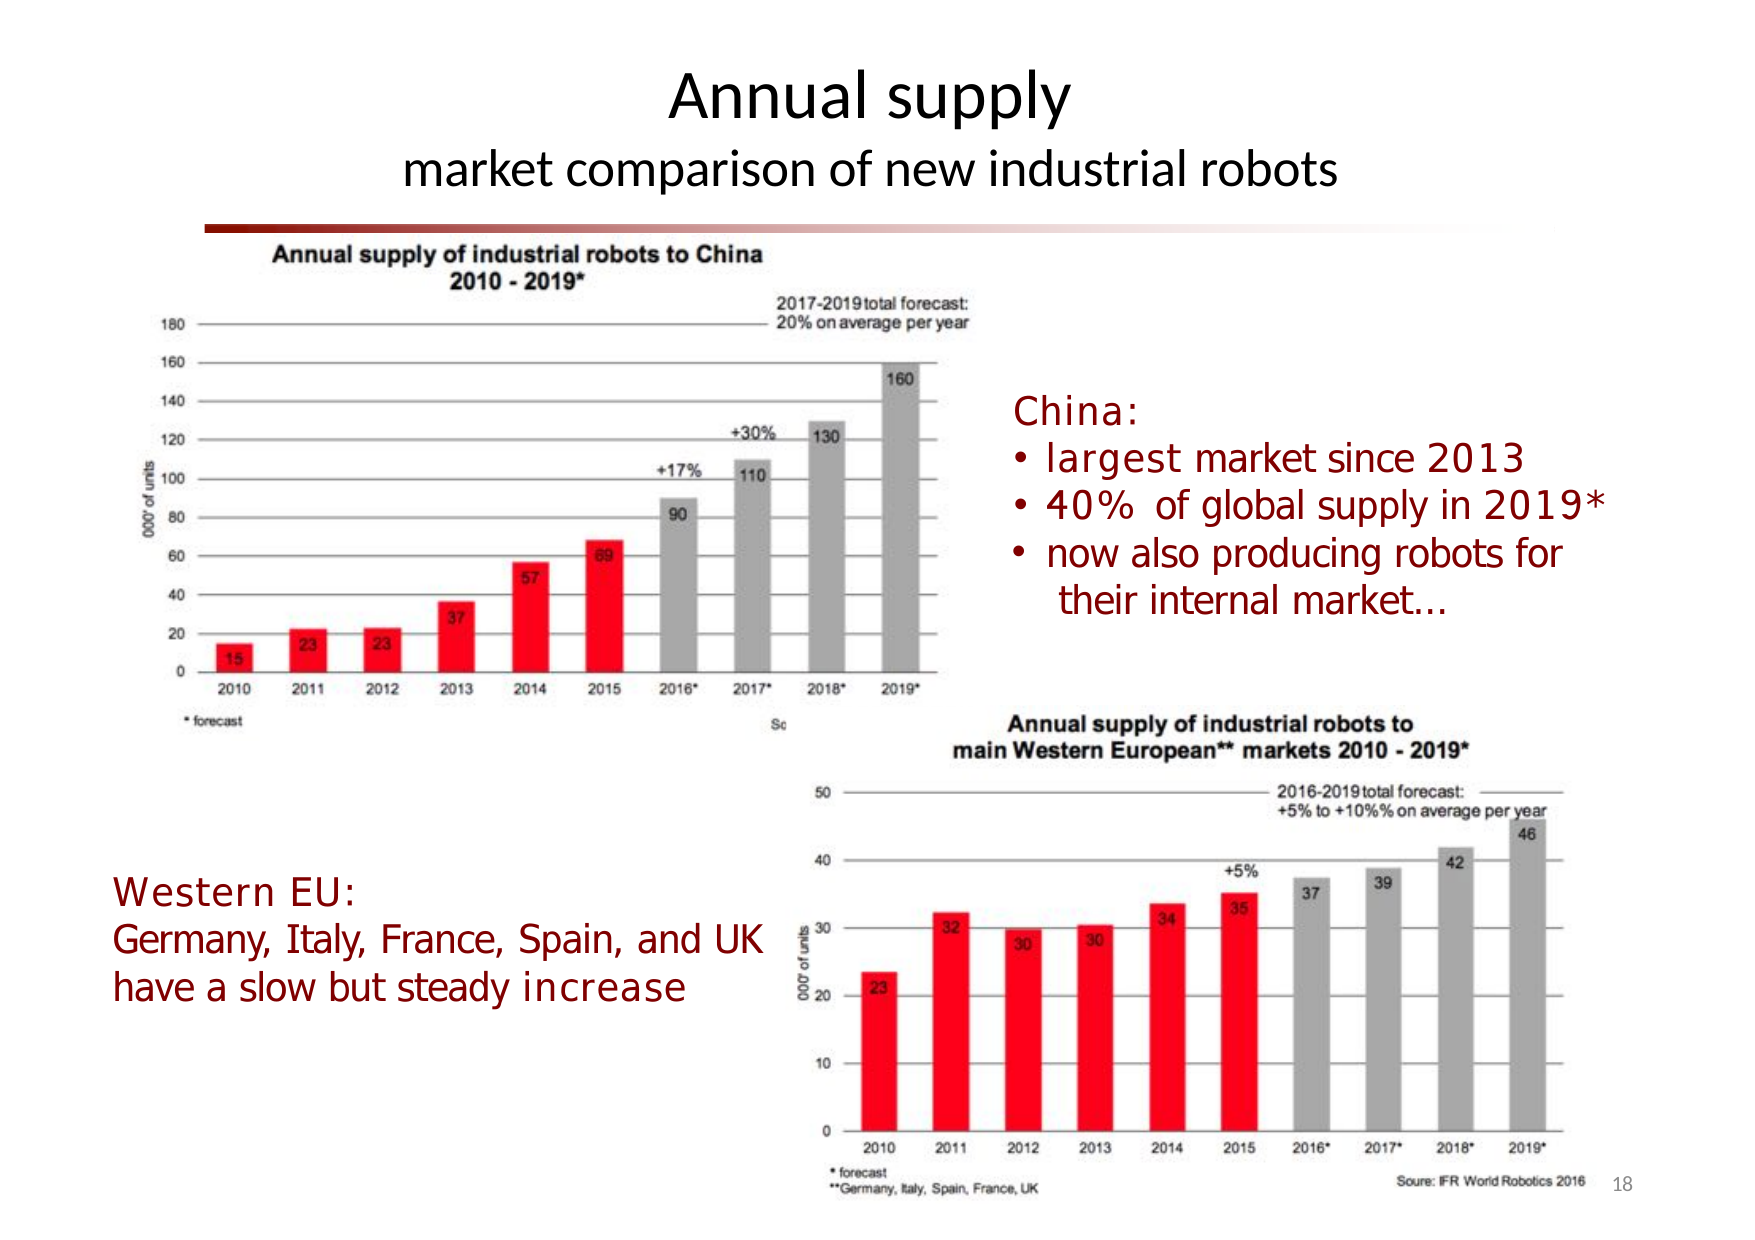

# Annual supply
market comparison of new industrial robots

China:
largest market since 2013
40% of global supply in 2019*
now also producing robots for  their internal market...

Western EU:
Germany, Italy, France, Spain, and UK  have a slow but steady increase
Robotics 1
18